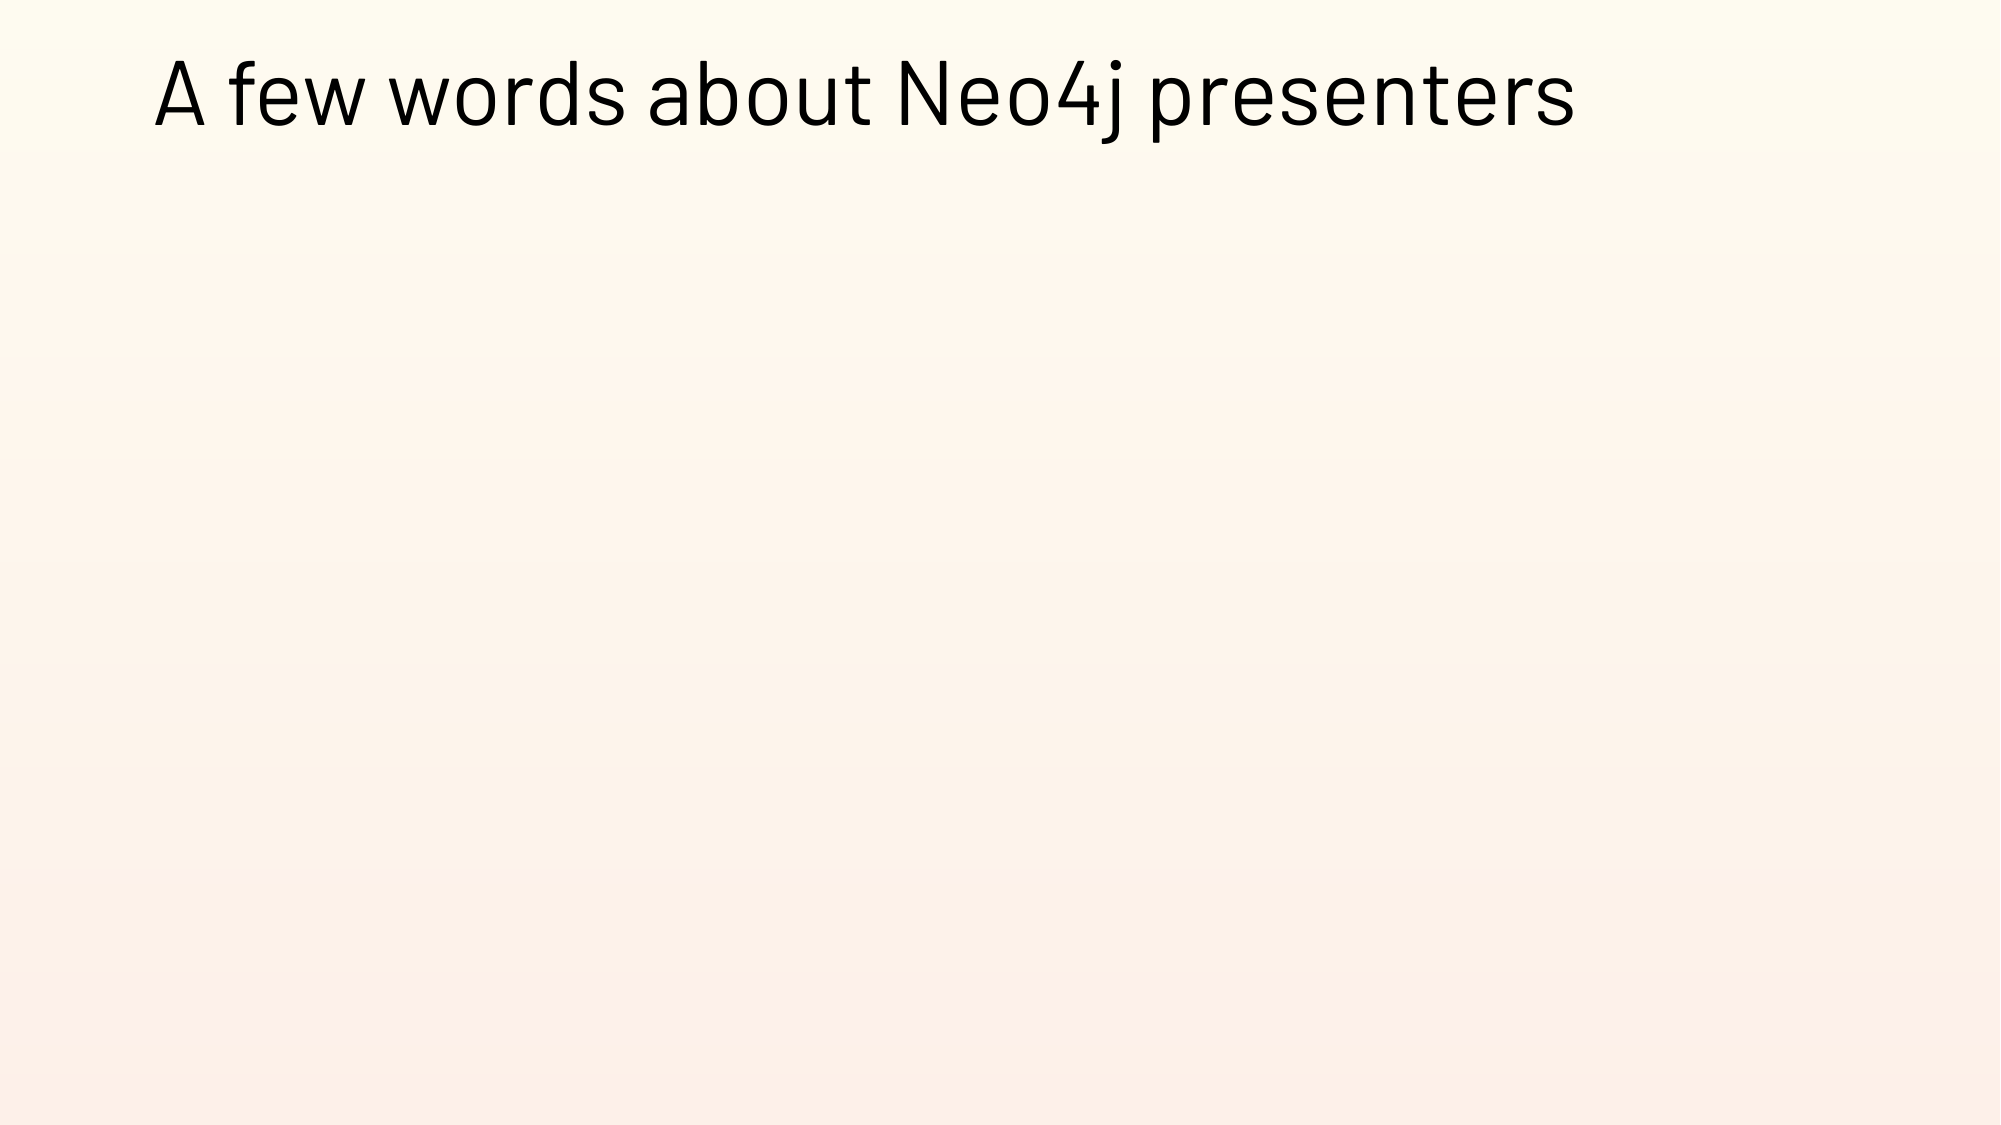

# A few words about Neo4j presenters